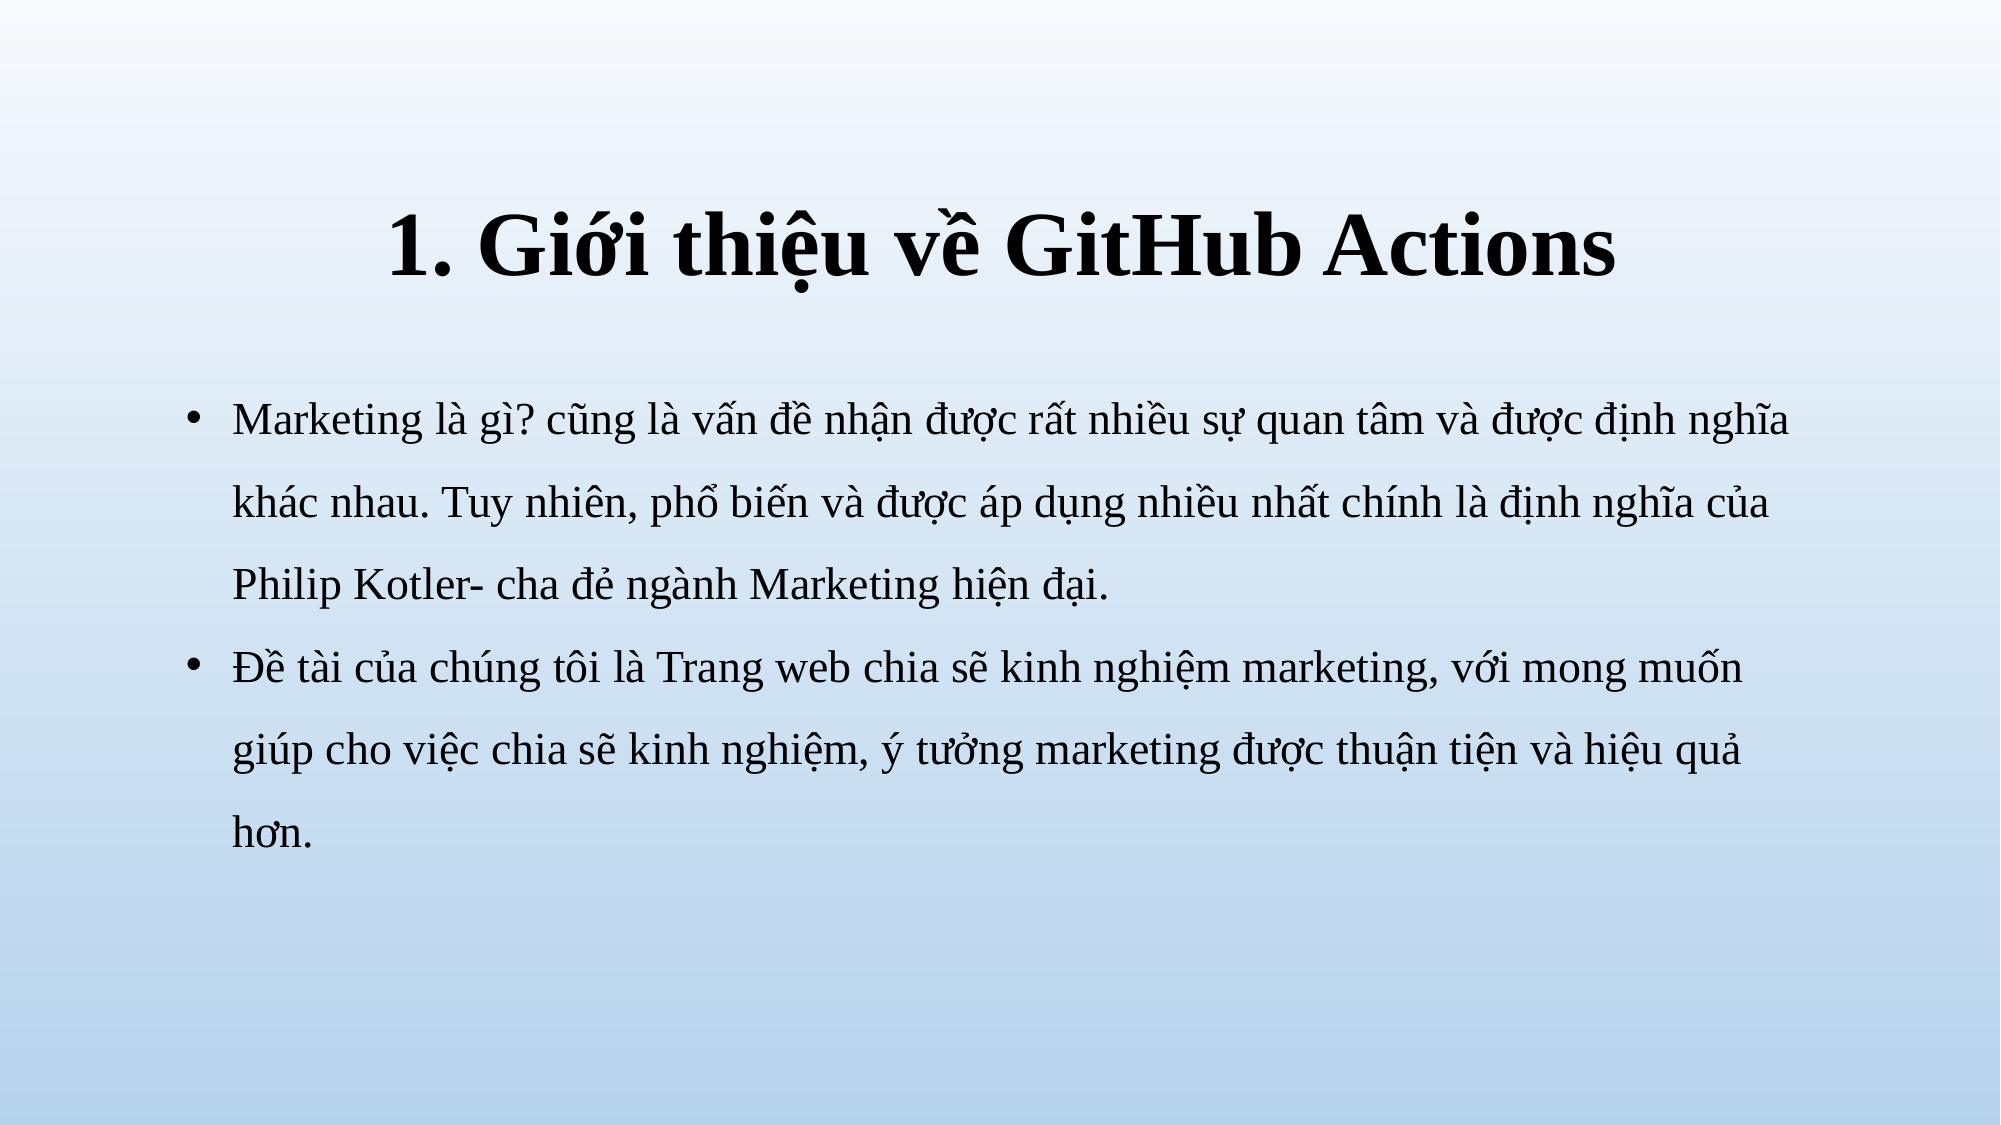

# 1. Giới thiệu về GitHub Actions
Marketing là gì? cũng là vấn đề nhận được rất nhiều sự quan tâm và được định nghĩa khác nhau. Tuy nhiên, phổ biến và được áp dụng nhiều nhất chính là định nghĩa của Philip Kotler- cha đẻ ngành Marketing hiện đại.
Đề tài của chúng tôi là Trang web chia sẽ kinh nghiệm marketing, với mong muốn giúp cho việc chia sẽ kinh nghiệm, ý tưởng marketing được thuận tiện và hiệu quả hơn.